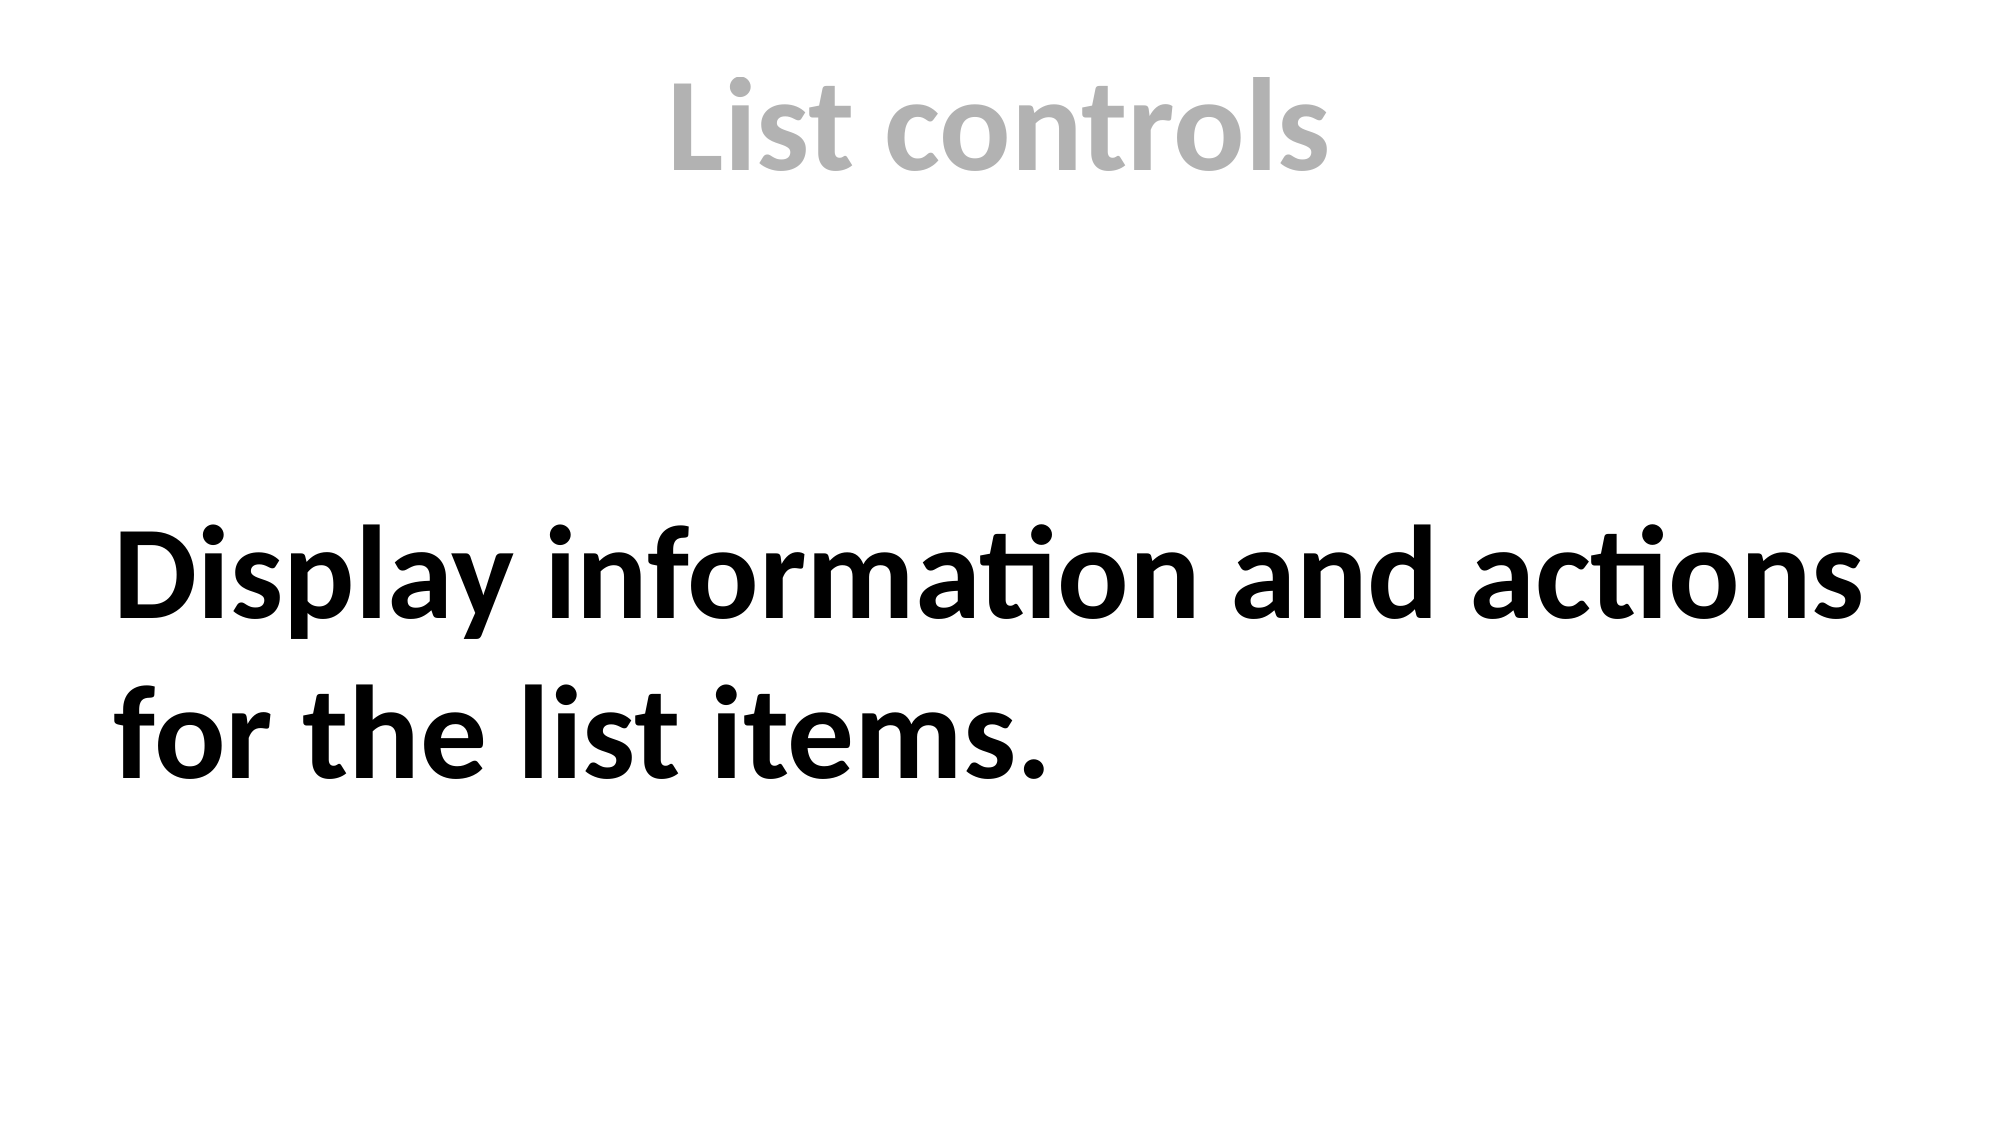

List controls
Display information and actions for the list items.